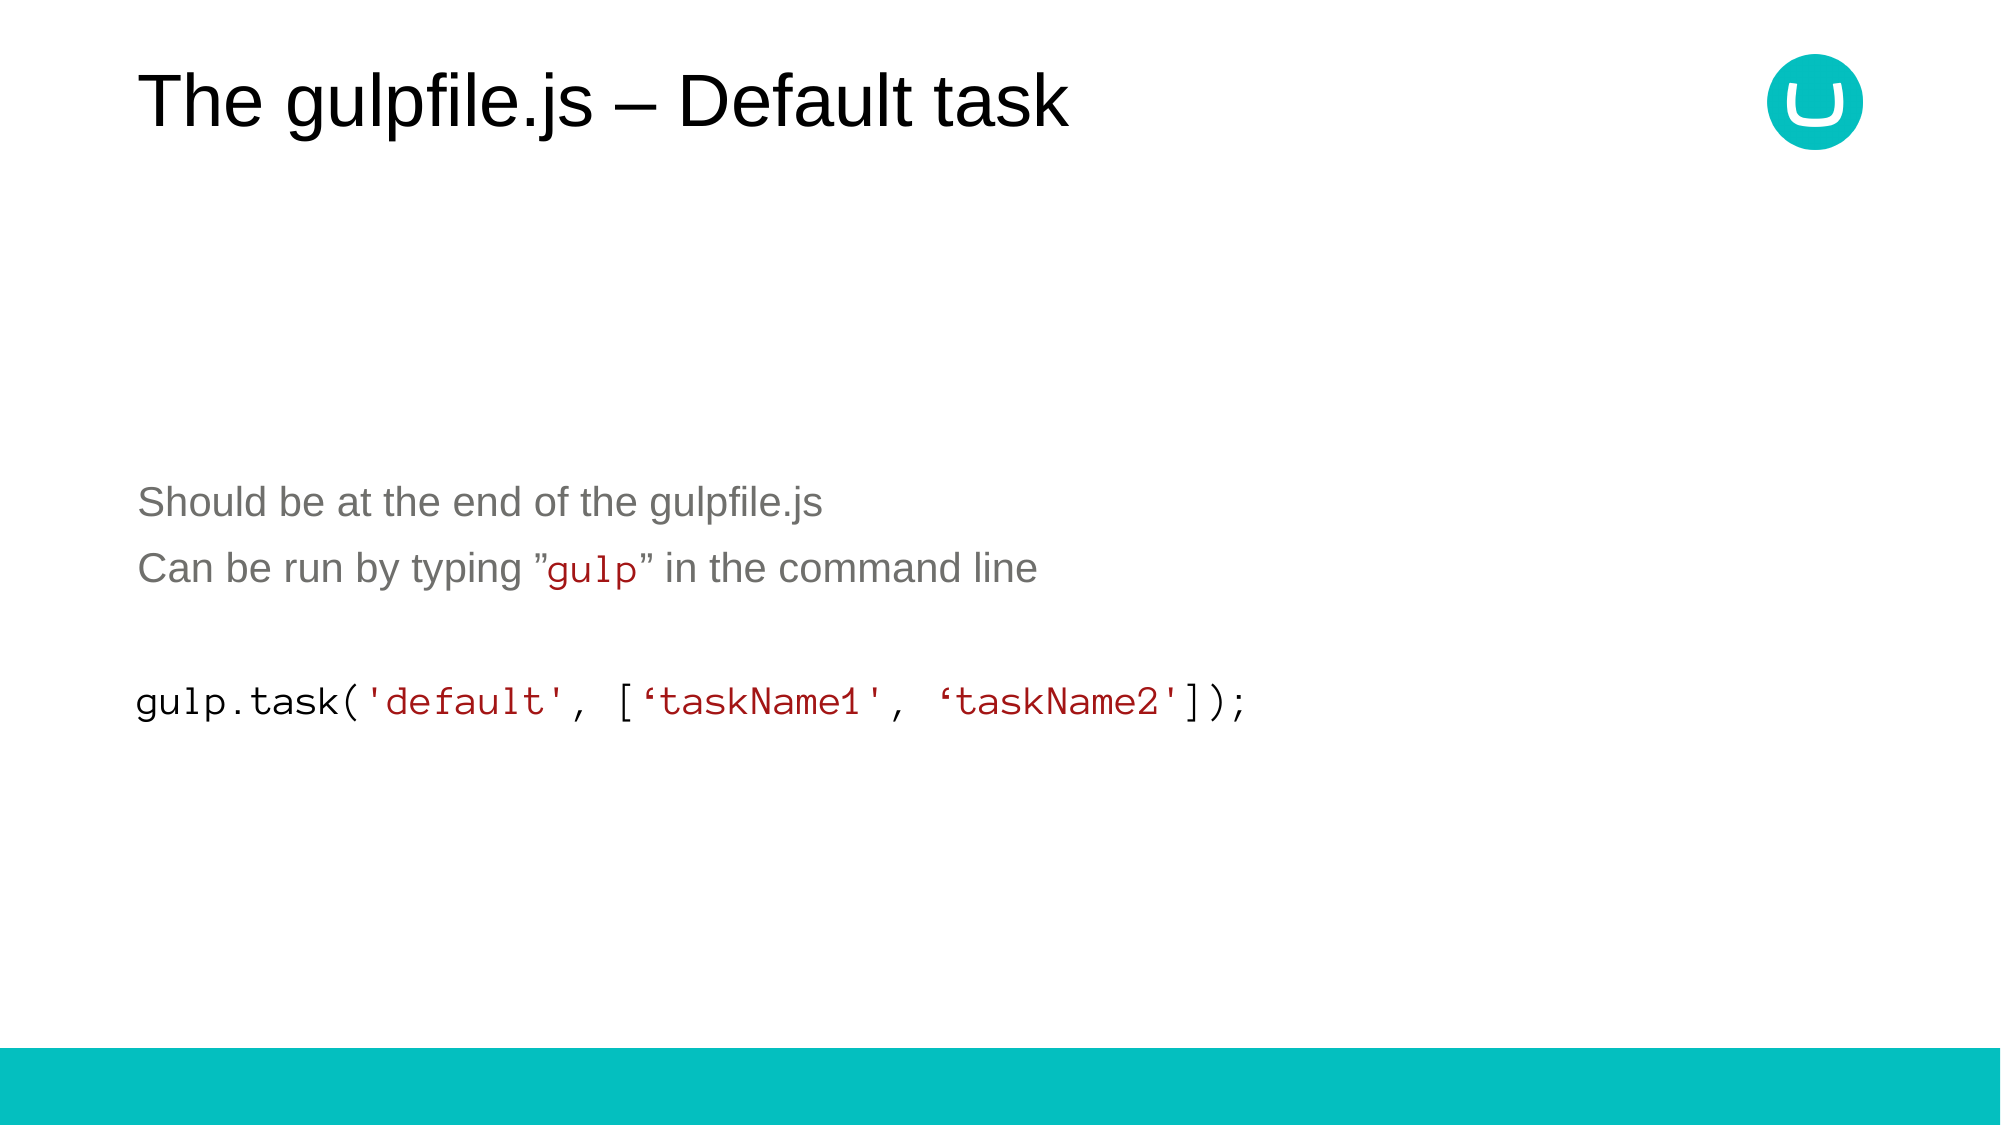

# The gulpfile.js – Default task
Should be at the end of the gulpfile.js
Can be run by typing ”gulp” in the command line

gulp.task('default', [‘taskName1', ‘taskName2']);